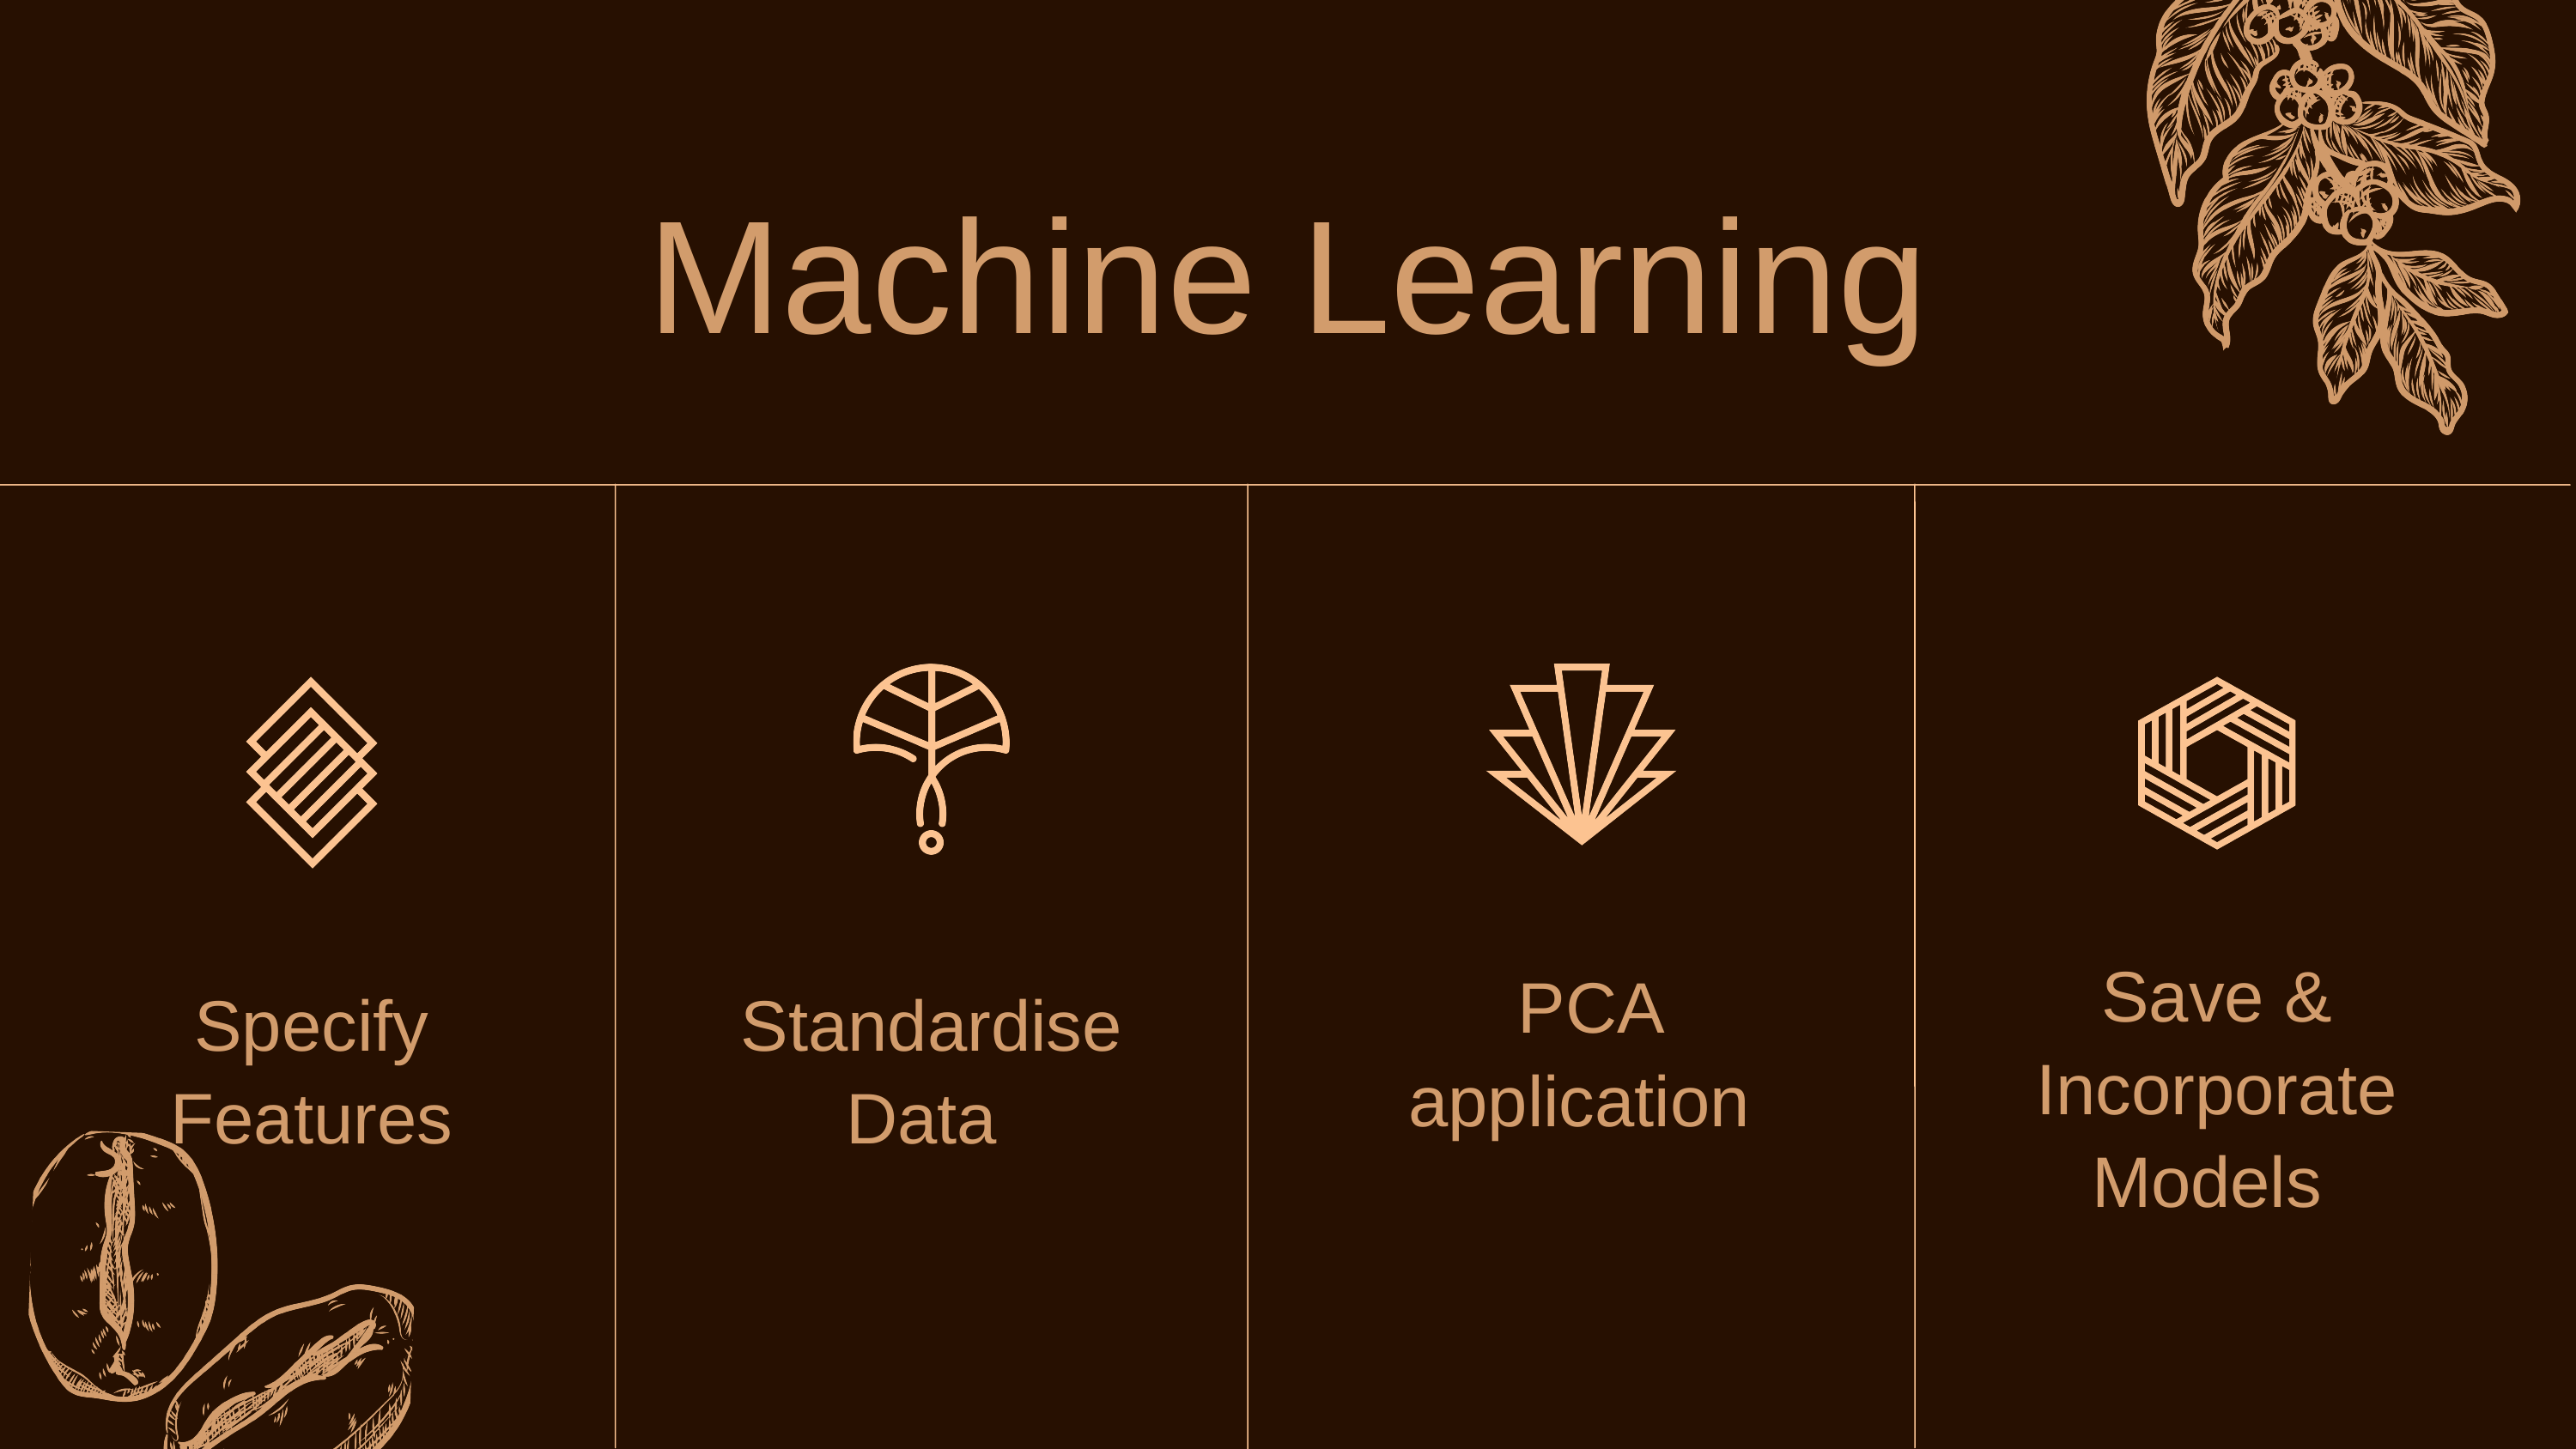

Machine Learning

Standardise Data

Specify Features

Save & Incorporate Models
PCA application